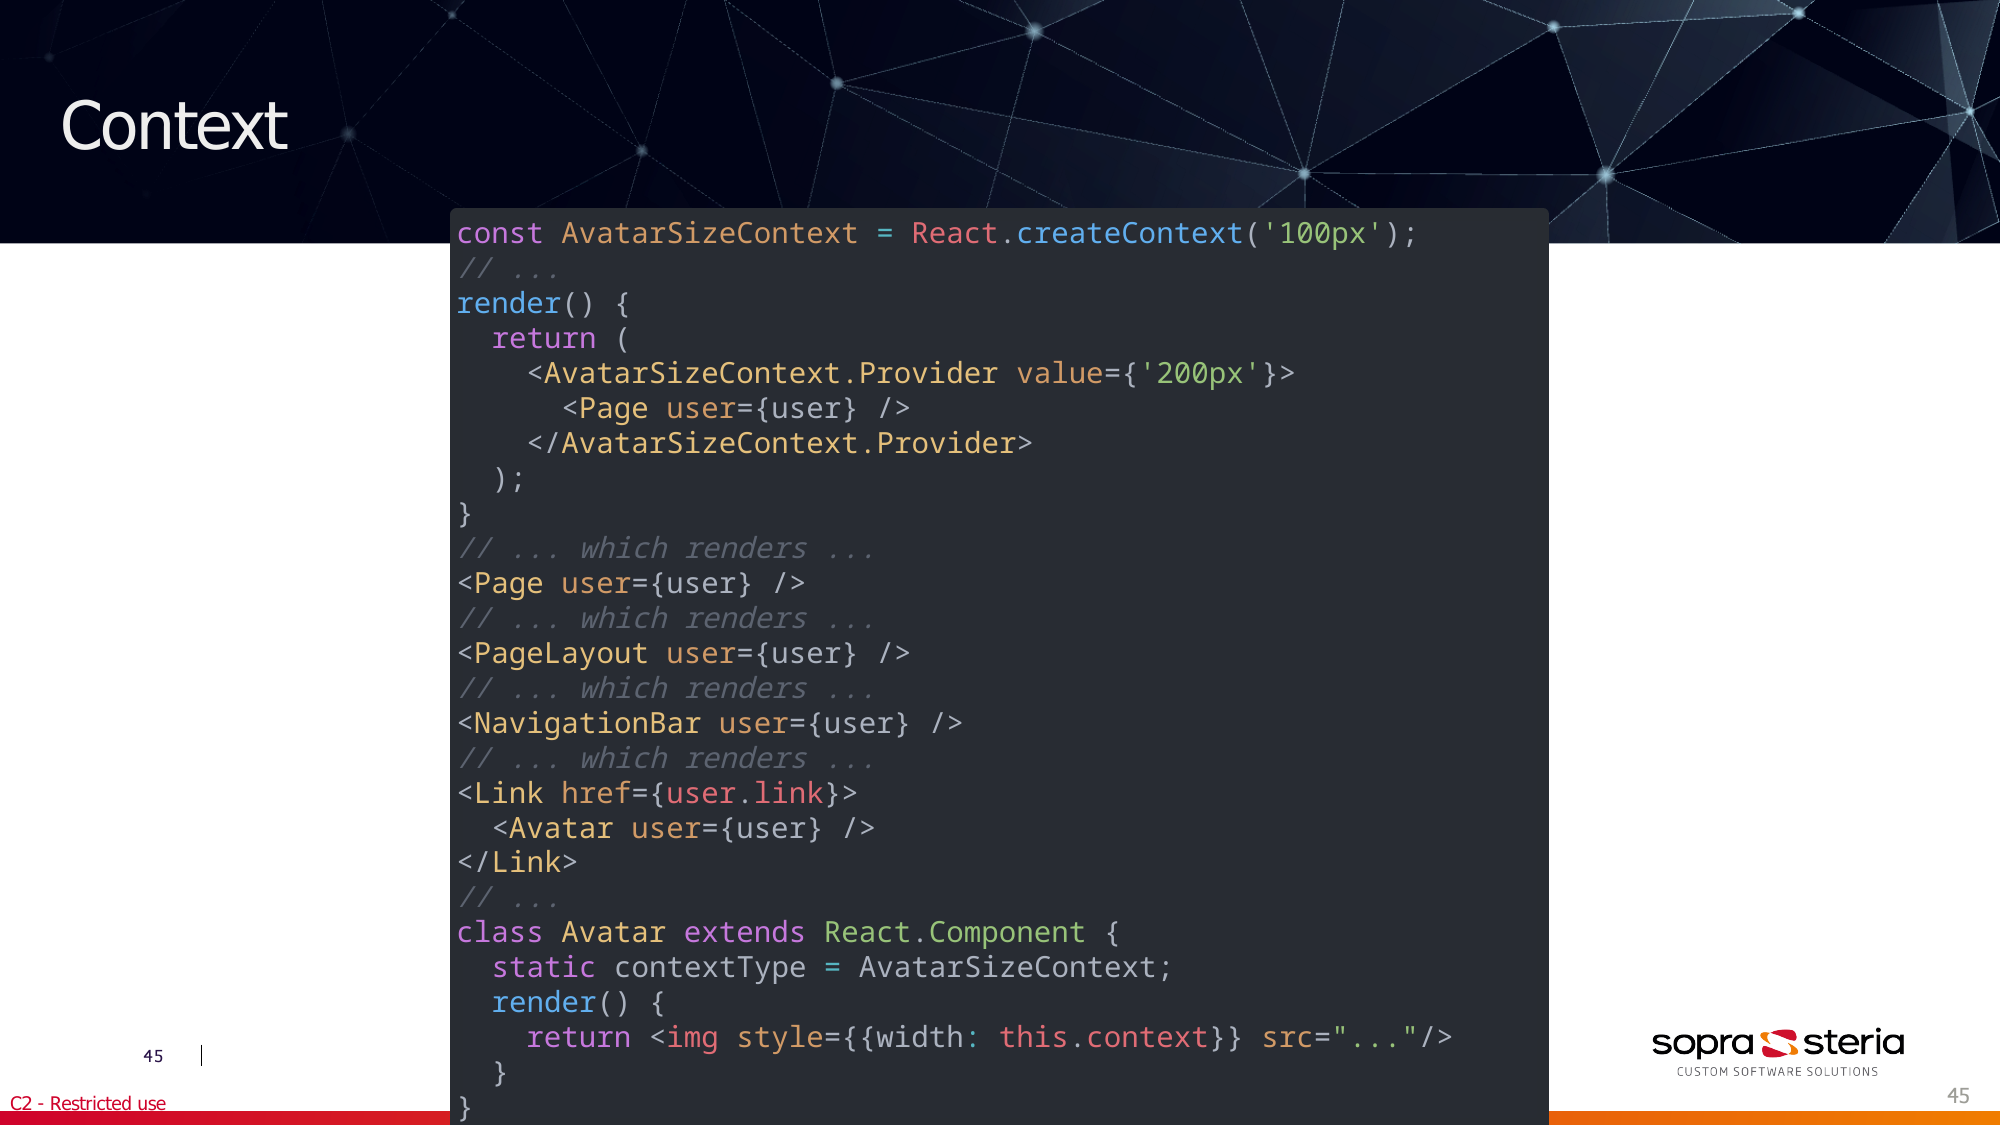

Context
const AvatarSizeContext = React.createContext('100px');
// ...
render() {
  return (
    <AvatarSizeContext.Provider value={'200px'}>
      <Page user={user} />
    </AvatarSizeContext.Provider>
  );
}
// ... which renders ...
<Page user={user} />
// ... which renders ...
<PageLayout user={user} />
// ... which renders ...
<NavigationBar user={user} />
// ... which renders ...
<Link href={user.link}>
  <Avatar user={user} />
</Link>
// ...
class Avatar extends React.Component {
  static contextType = AvatarSizeContext;
  render() {
    return <img style={{width: this.context}} src="..."/>
  }
}